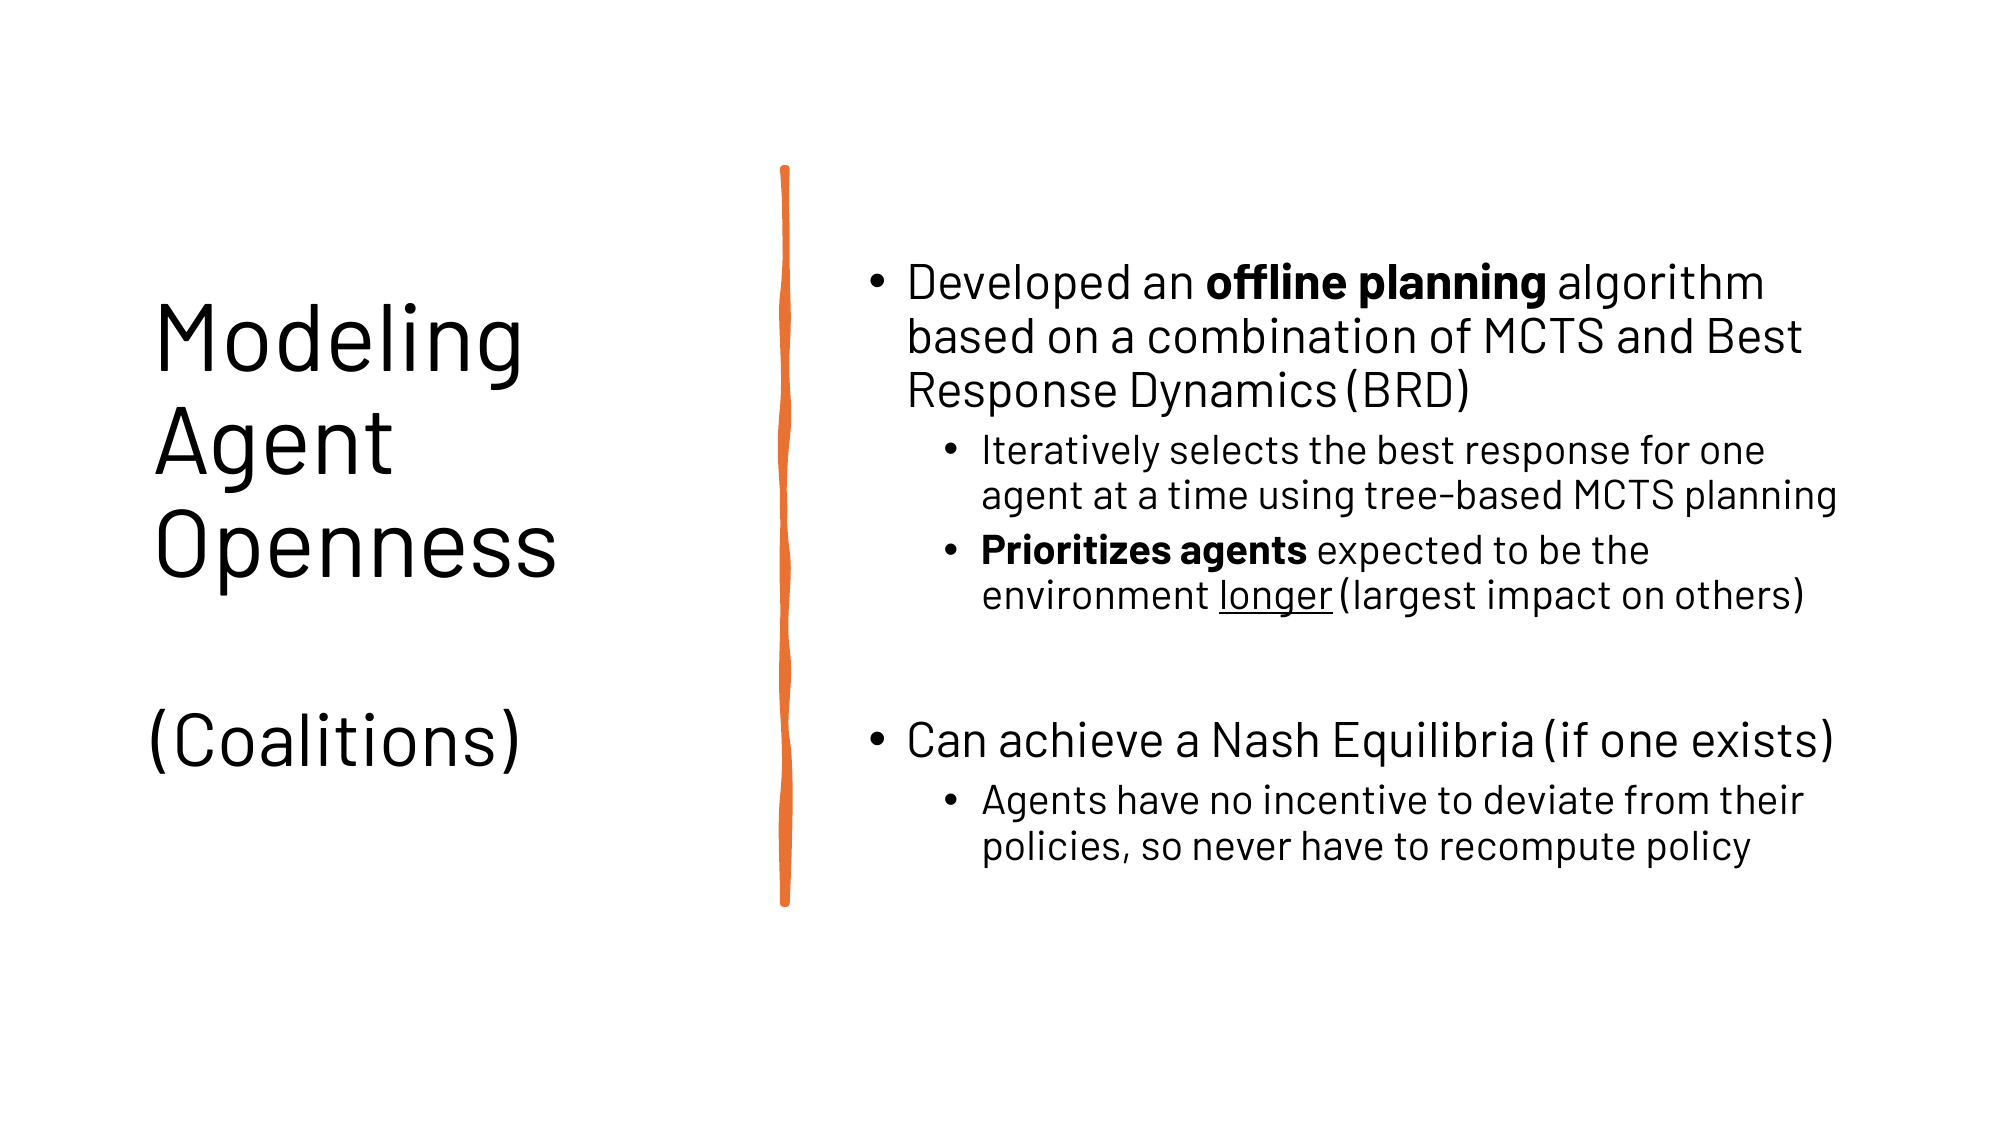

# Modeling Agent Openness (Coalitions)
Developed an offline planning algorithm based on a combination of MCTS and Best Response Dynamics (BRD)
Iteratively selects the best response for one agent at a time using tree-based MCTS planning
Prioritizes agents expected to be the environment longer (largest impact on others)

Can achieve a Nash Equilibria (if one exists)
Agents have no incentive to deviate from their policies, so never have to recompute policy